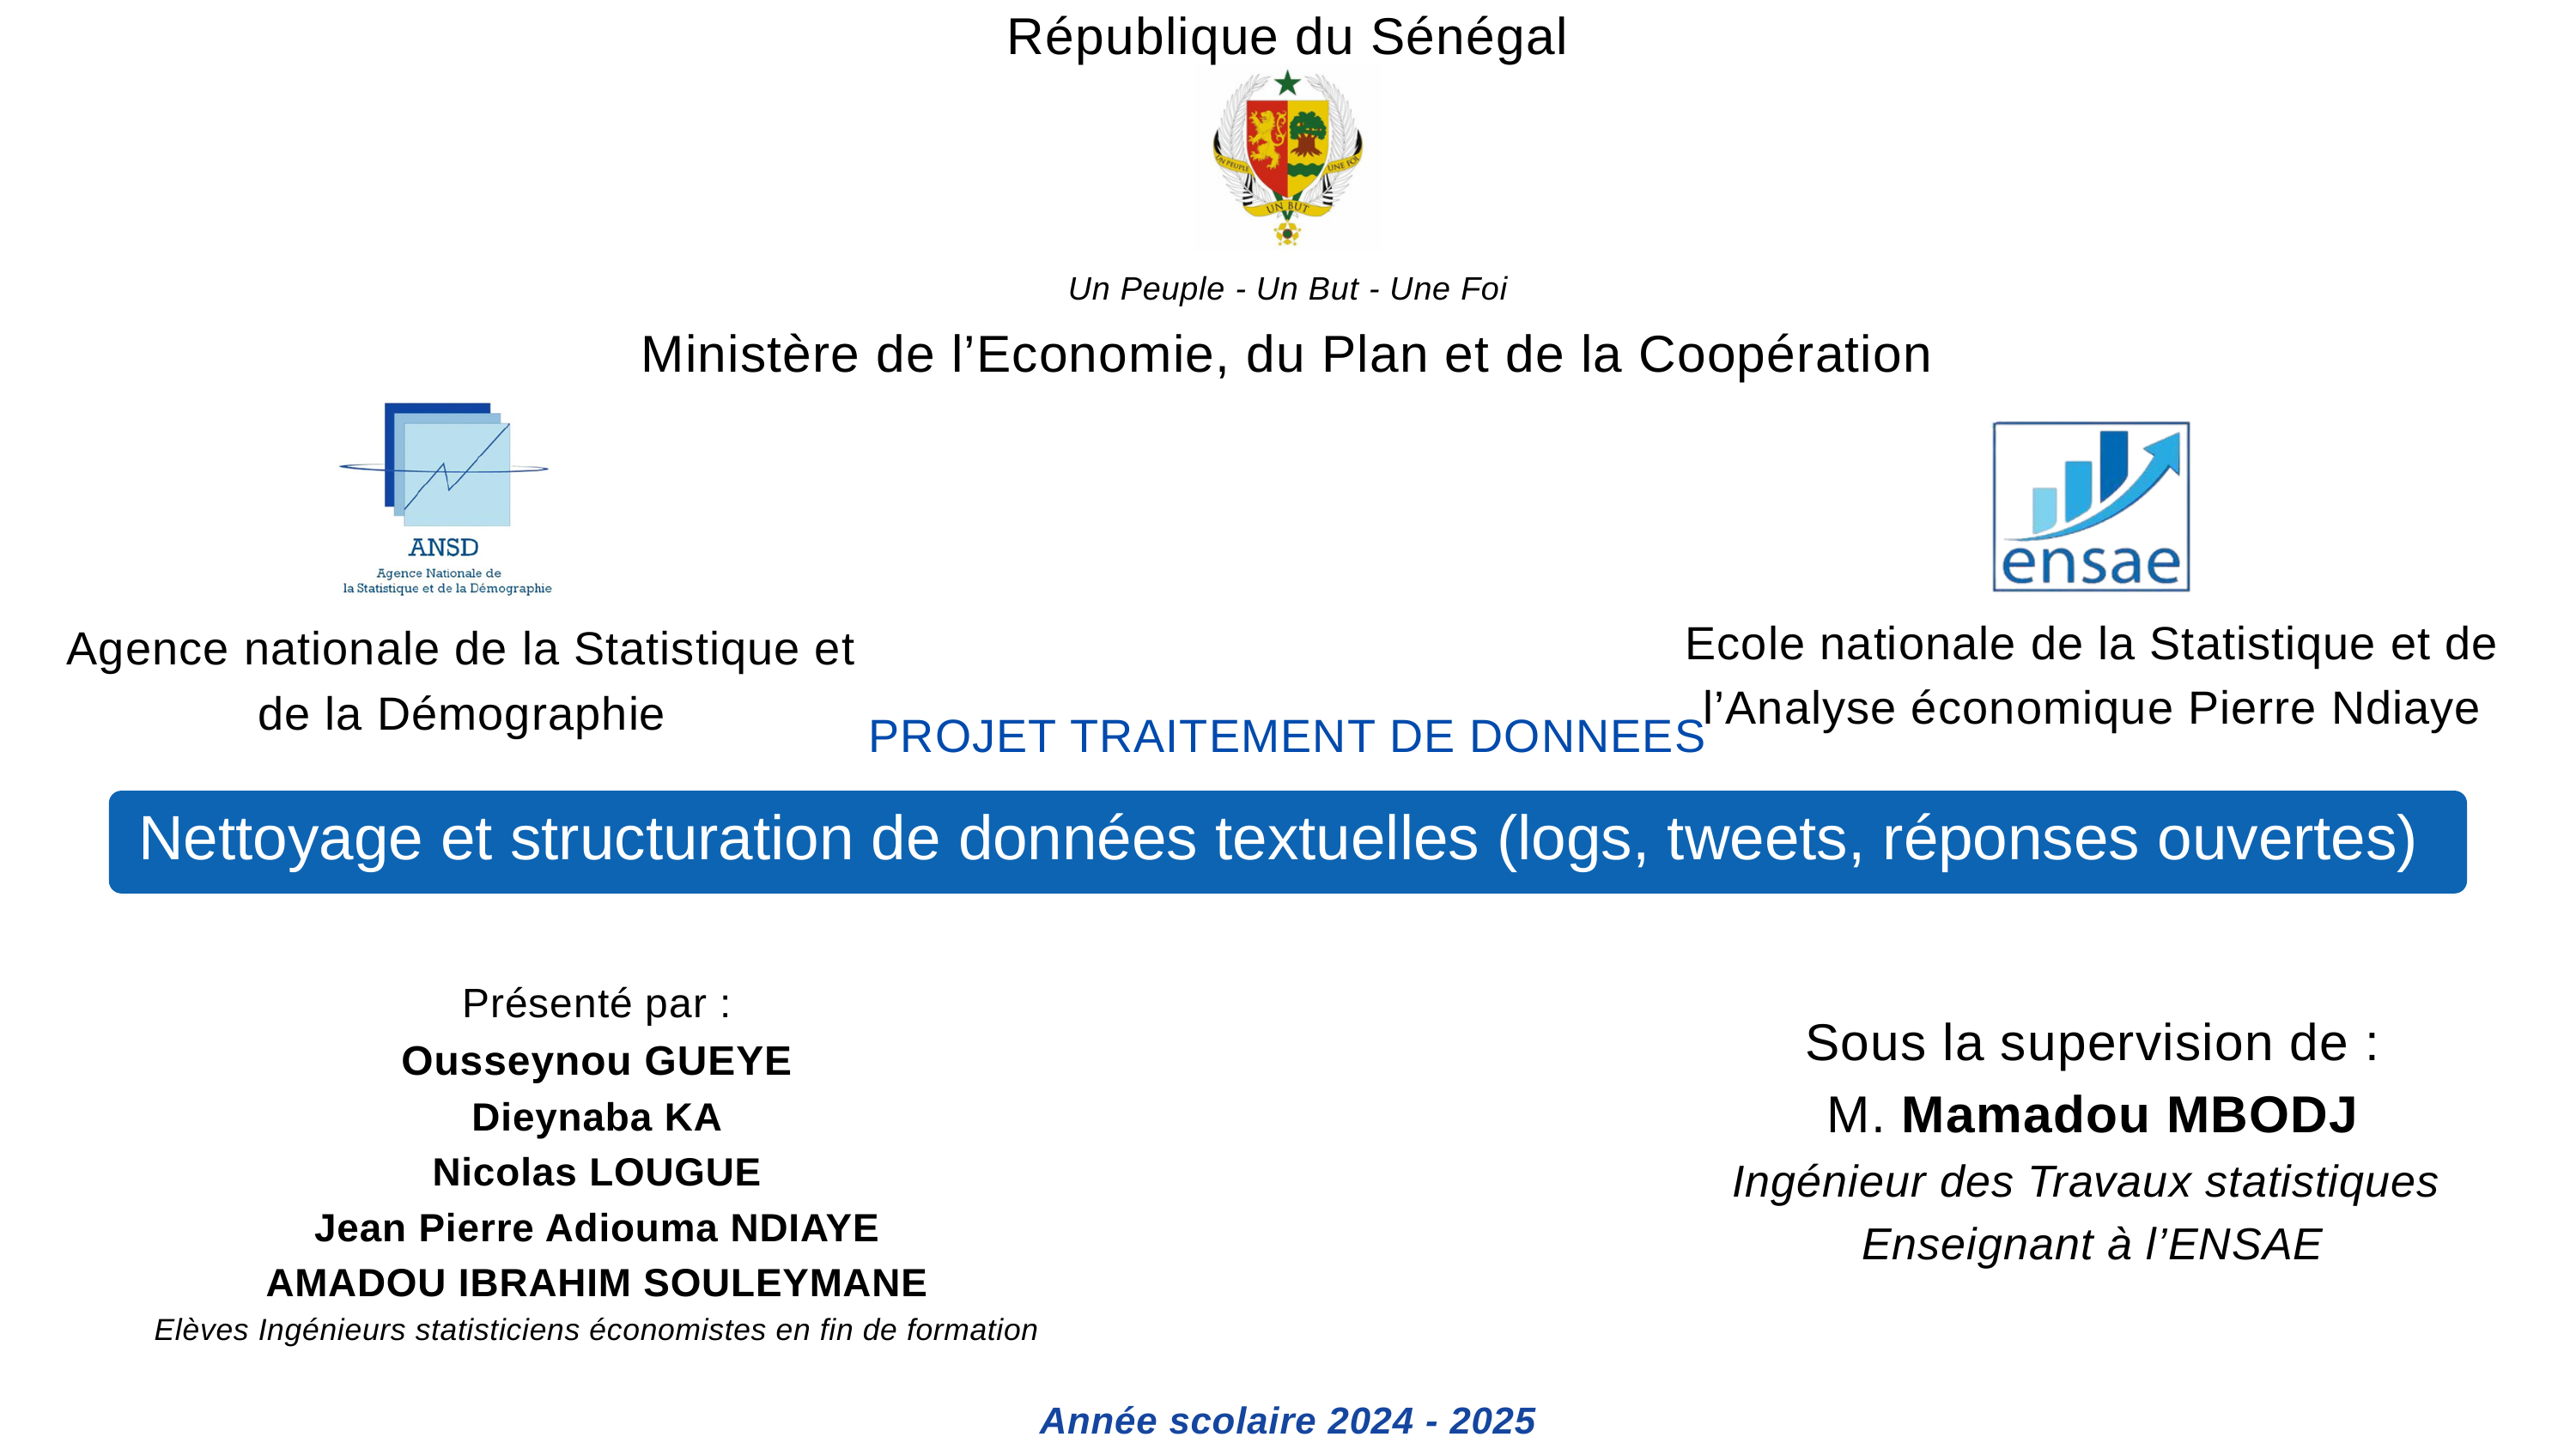

République du Sénégal

Un Peuple - Un But - Une Foi
Ministère de l’Economie, du Plan et de la Coopération

Ecole nationale de la Statistique et de l’Analyse économique Pierre Ndiaye
Agence nationale de la Statistique et de la Démographie
PROJET TRAITEMENT DE DONNEES

Nettoyage et structuration de données textuelles (logs, tweets, réponses ouvertes)
Présenté par :
Ousseynou GUEYE
Dieynaba KA
Nicolas LOUGUE
Jean Pierre Adiouma NDIAYE
 AMADOU IBRAHIM SOULEYMANE
Elèves Ingénieurs statisticiens économistes en fin de formation
Sous la supervision de :
M. Mamadou MBODJ
Ingénieur des Travaux statistiques
Enseignant à l’ENSAE
Année scolaire 2024 - 2025